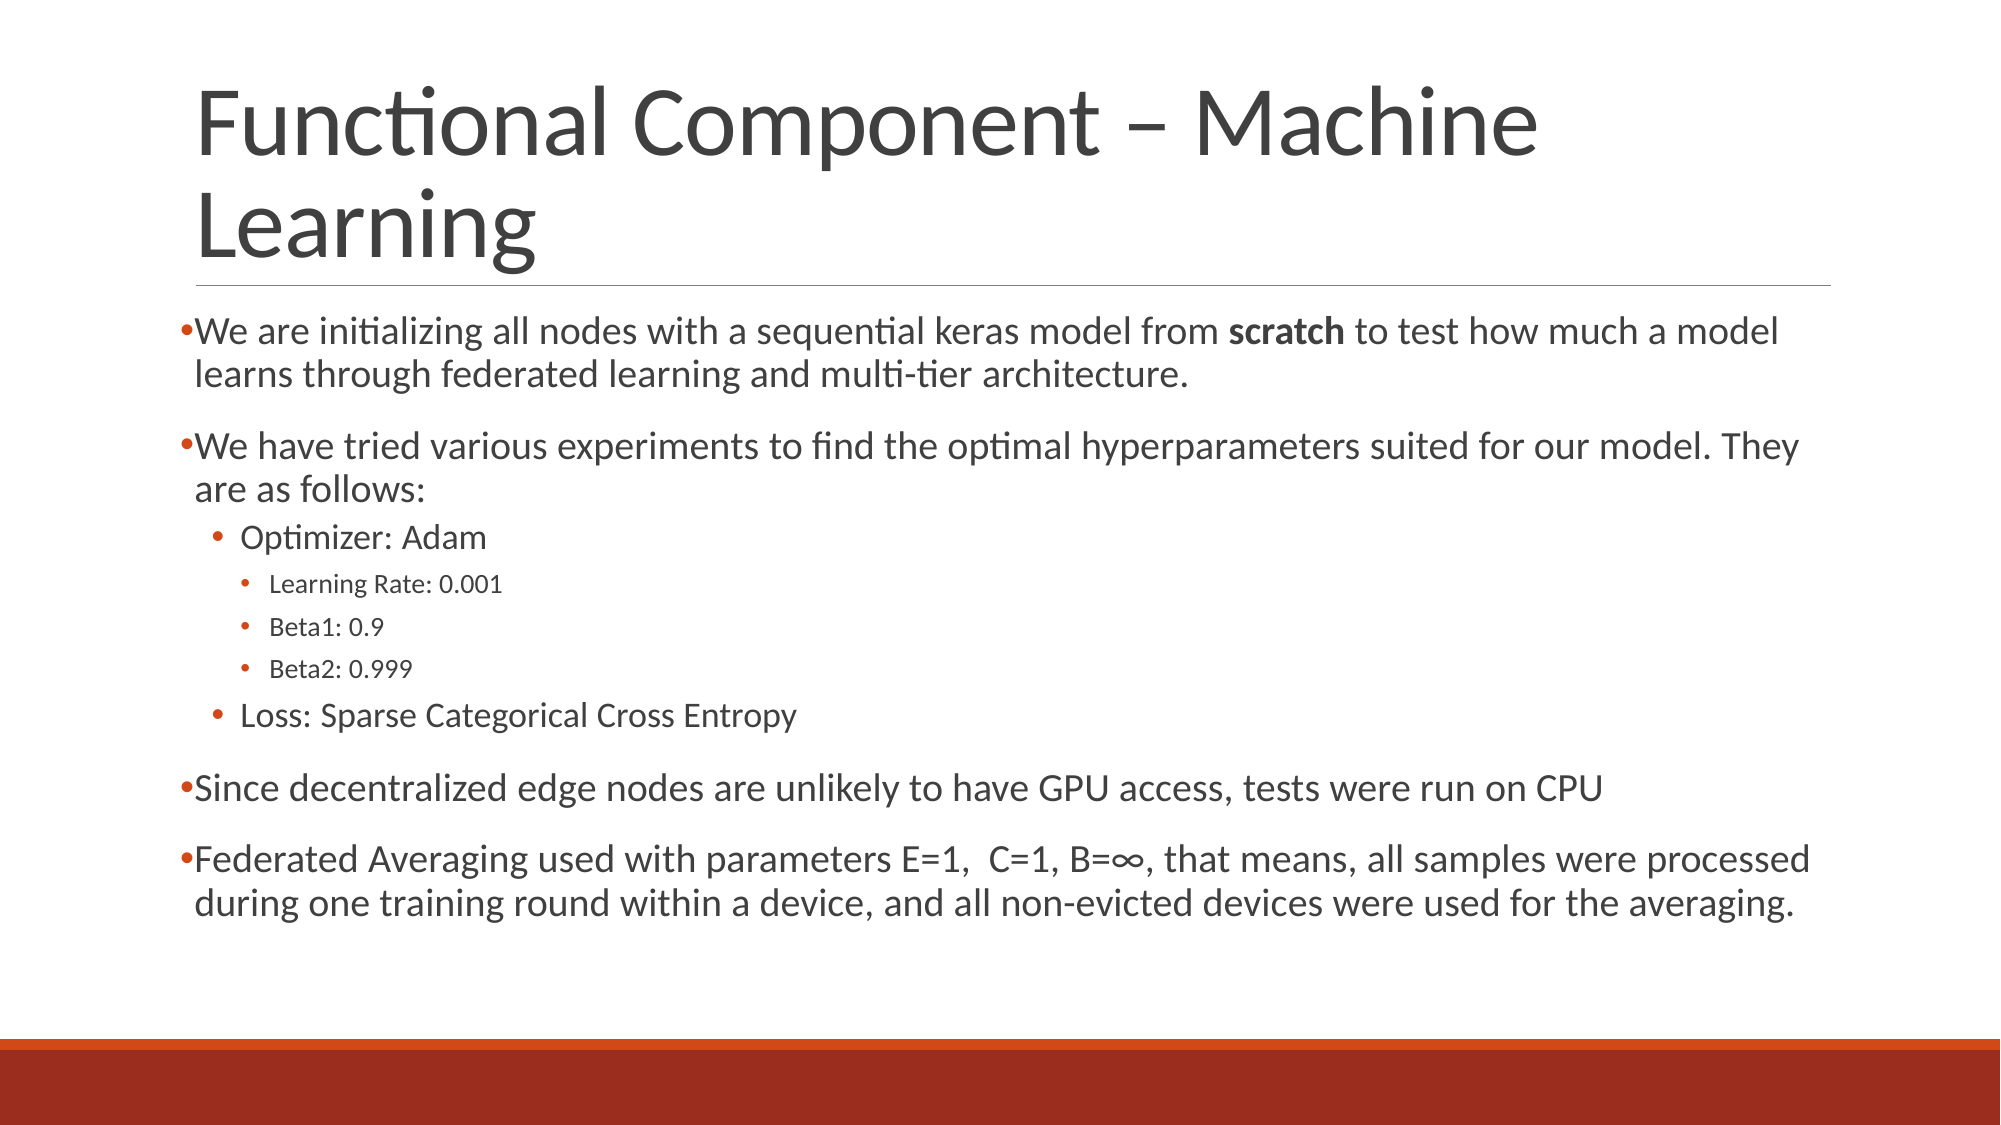

# Functional Component – Machine Learning
We are initializing all nodes with a sequential keras model from scratch to test how much a model learns through federated learning and multi-tier architecture.
We have tried various experiments to find the optimal hyperparameters suited for our model. They are as follows:
Optimizer: Adam
Learning Rate: 0.001
Beta1: 0.9
Beta2: 0.999
Loss: Sparse Categorical Cross Entropy
Since decentralized edge nodes are unlikely to have GPU access, tests were run on CPU
Federated Averaging used with parameters E=1,  C=1, B=∞, that means, all samples were processed during one training round within a device, and all non-evicted devices were used for the averaging.